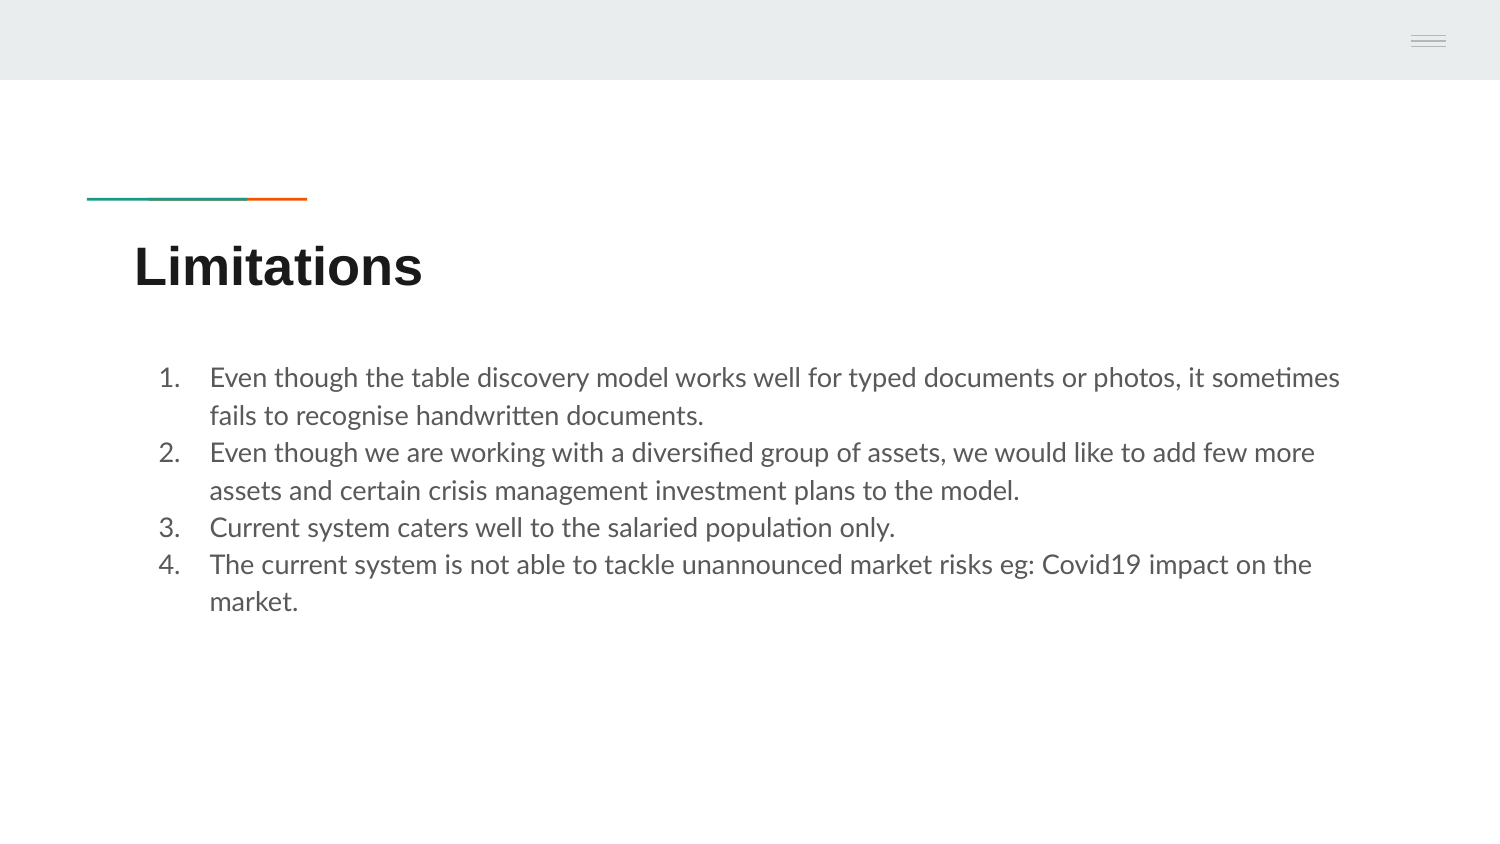

# Limitations
Even though the table discovery model works well for typed documents or photos, it sometimes fails to recognise handwritten documents.
Even though we are working with a diversified group of assets, we would like to add few more assets and certain crisis management investment plans to the model.
Current system caters well to the salaried population only.
The current system is not able to tackle unannounced market risks eg: Covid19 impact on the market.